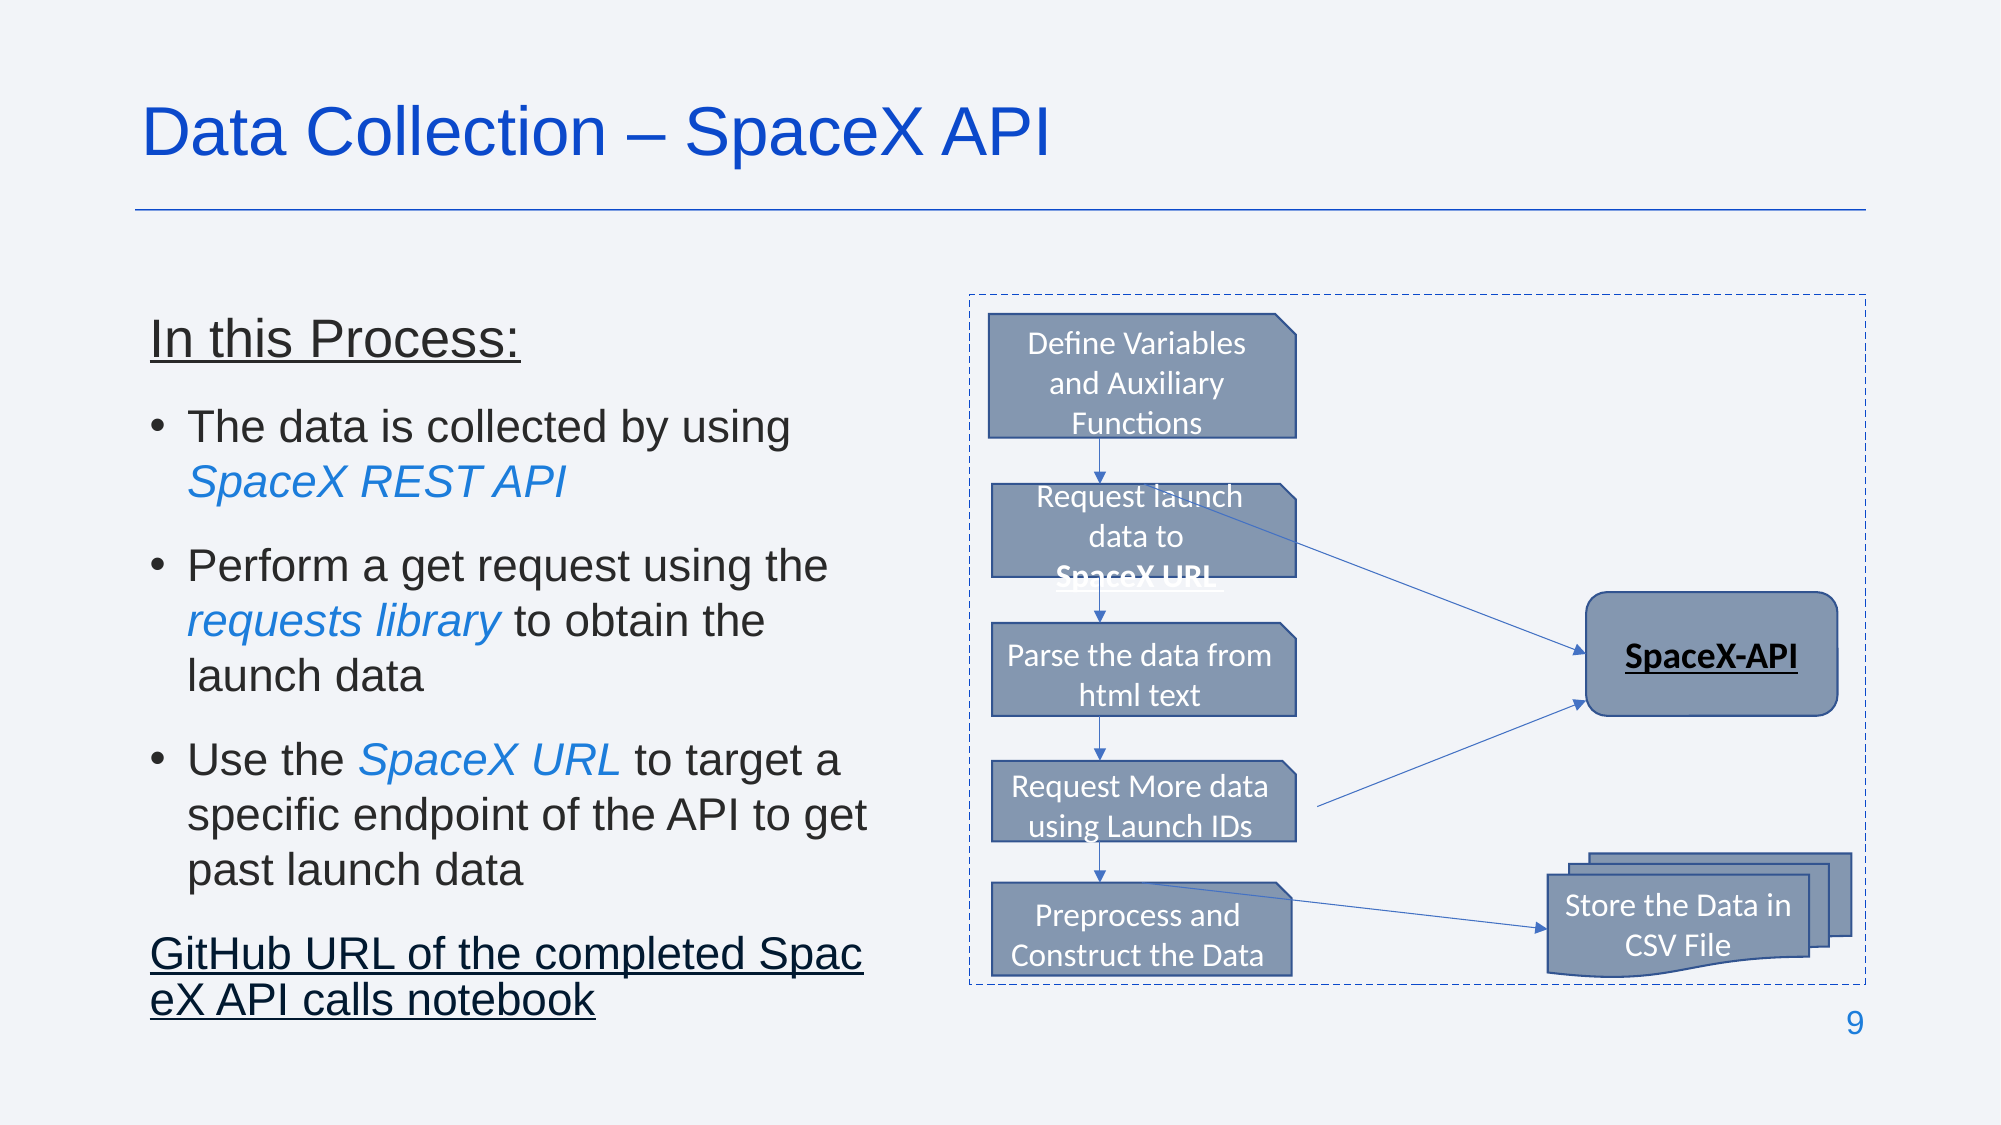

Data Collection – SpaceX API

In this Process:
The data is collected by using SpaceX REST API
Perform a get request using the requests library to obtain the launch data
Use the SpaceX URL to target a specific endpoint of the API to get past launch data
GitHub URL of the completed SpaceX API calls notebook

Define Variables and Auxiliary Functions
Request launch data to SpaceX URL
SpaceX-API
Parse the data from html text
Request More data using Launch IDs
Store the Data in CSV File
Preprocess and Construct the Data
9